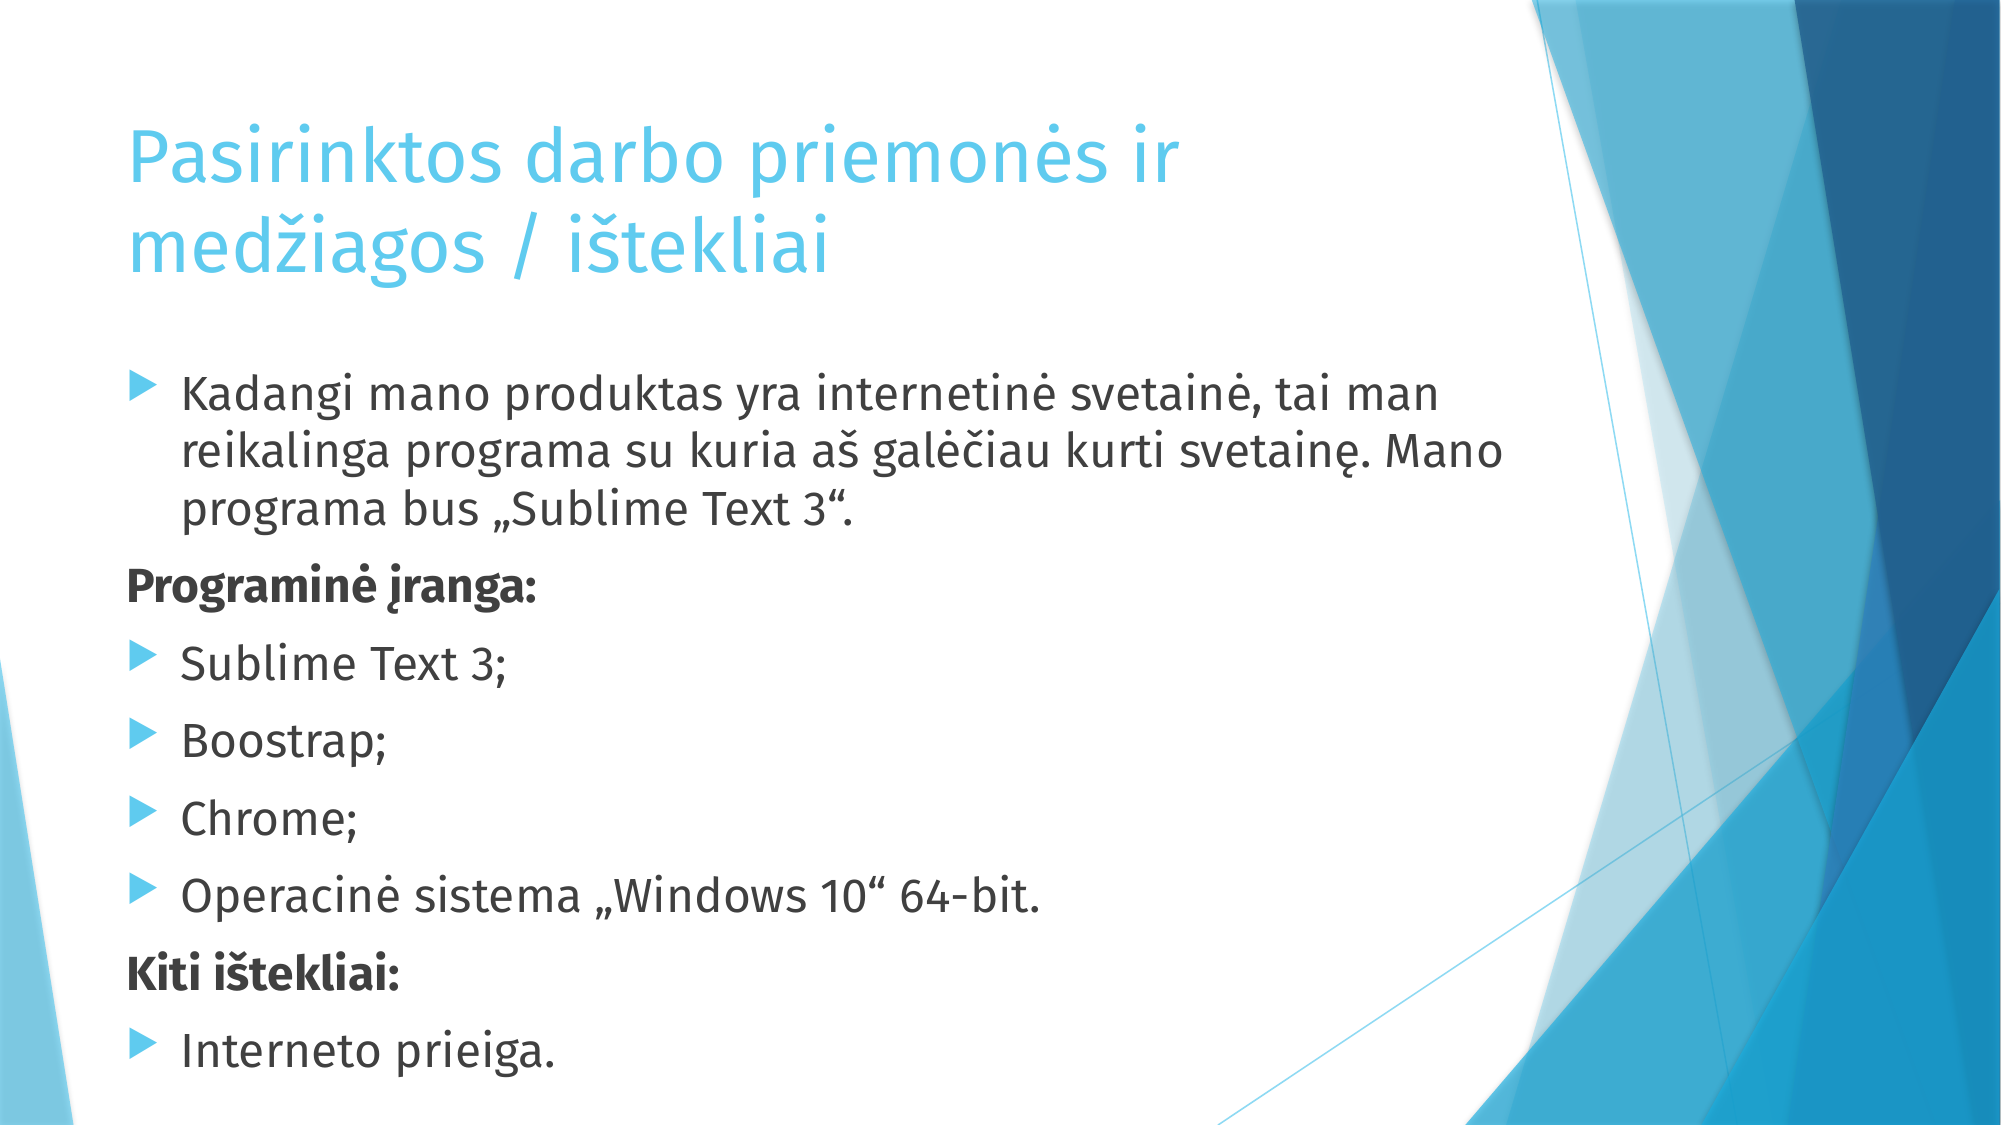

# Pasirinktos darbo priemonės ir medžiagos / ištekliai
Kadangi mano produktas yra internetinė svetainė, tai man reikalinga programa su kuria aš galėčiau kurti svetainę. Mano programa bus „Sublime Text 3“.
Programinė įranga:
	Sublime Text 3;
	Boostrap;
	Chrome;
	Operacinė sistema „Windows 10“ 64-bit.
Kiti ištekliai:
	Interneto prieiga.